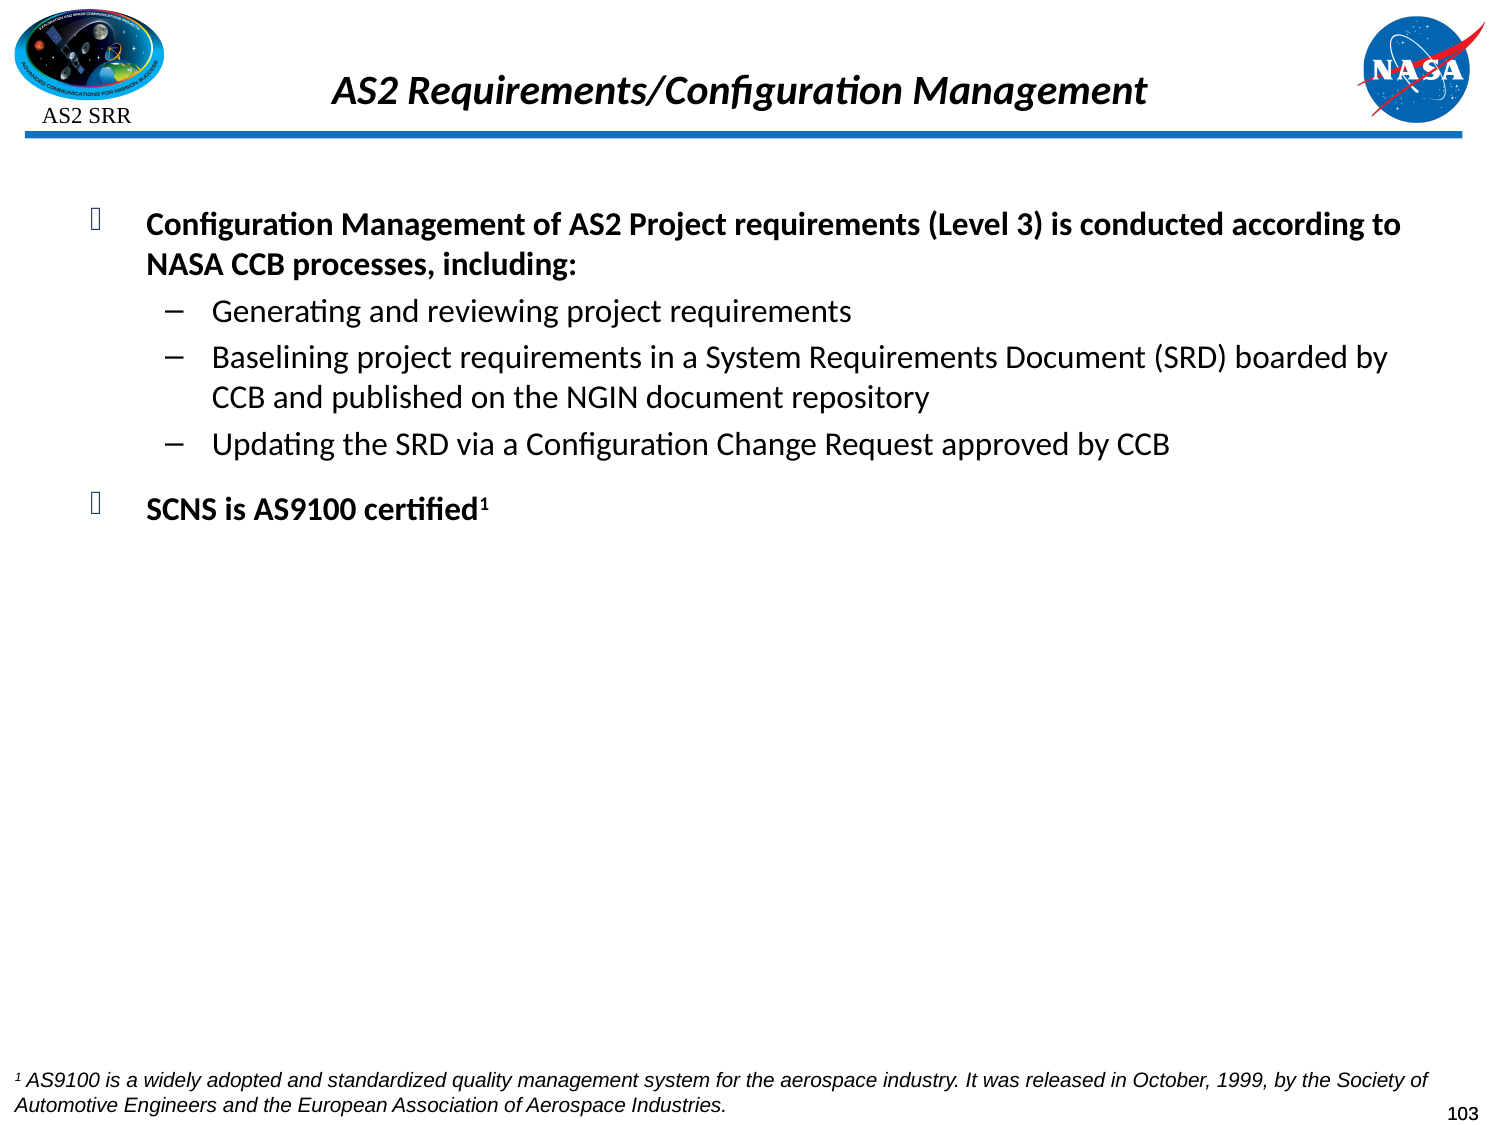

# AS2 Requirements/Configuration Management
Configuration Management of AS2 Project requirements (Level 3) is conducted according to NASA CCB processes, including:
Generating and reviewing project requirements
Baselining project requirements in a System Requirements Document (SRD) boarded by CCB and published on the NGIN document repository
Updating the SRD via a Configuration Change Request approved by CCB
SCNS is AS9100 certified1
1 AS9100 is a widely adopted and standardized quality management system for the aerospace industry. It was released in October, 1999, by the Society of Automotive Engineers and the European Association of Aerospace Industries.